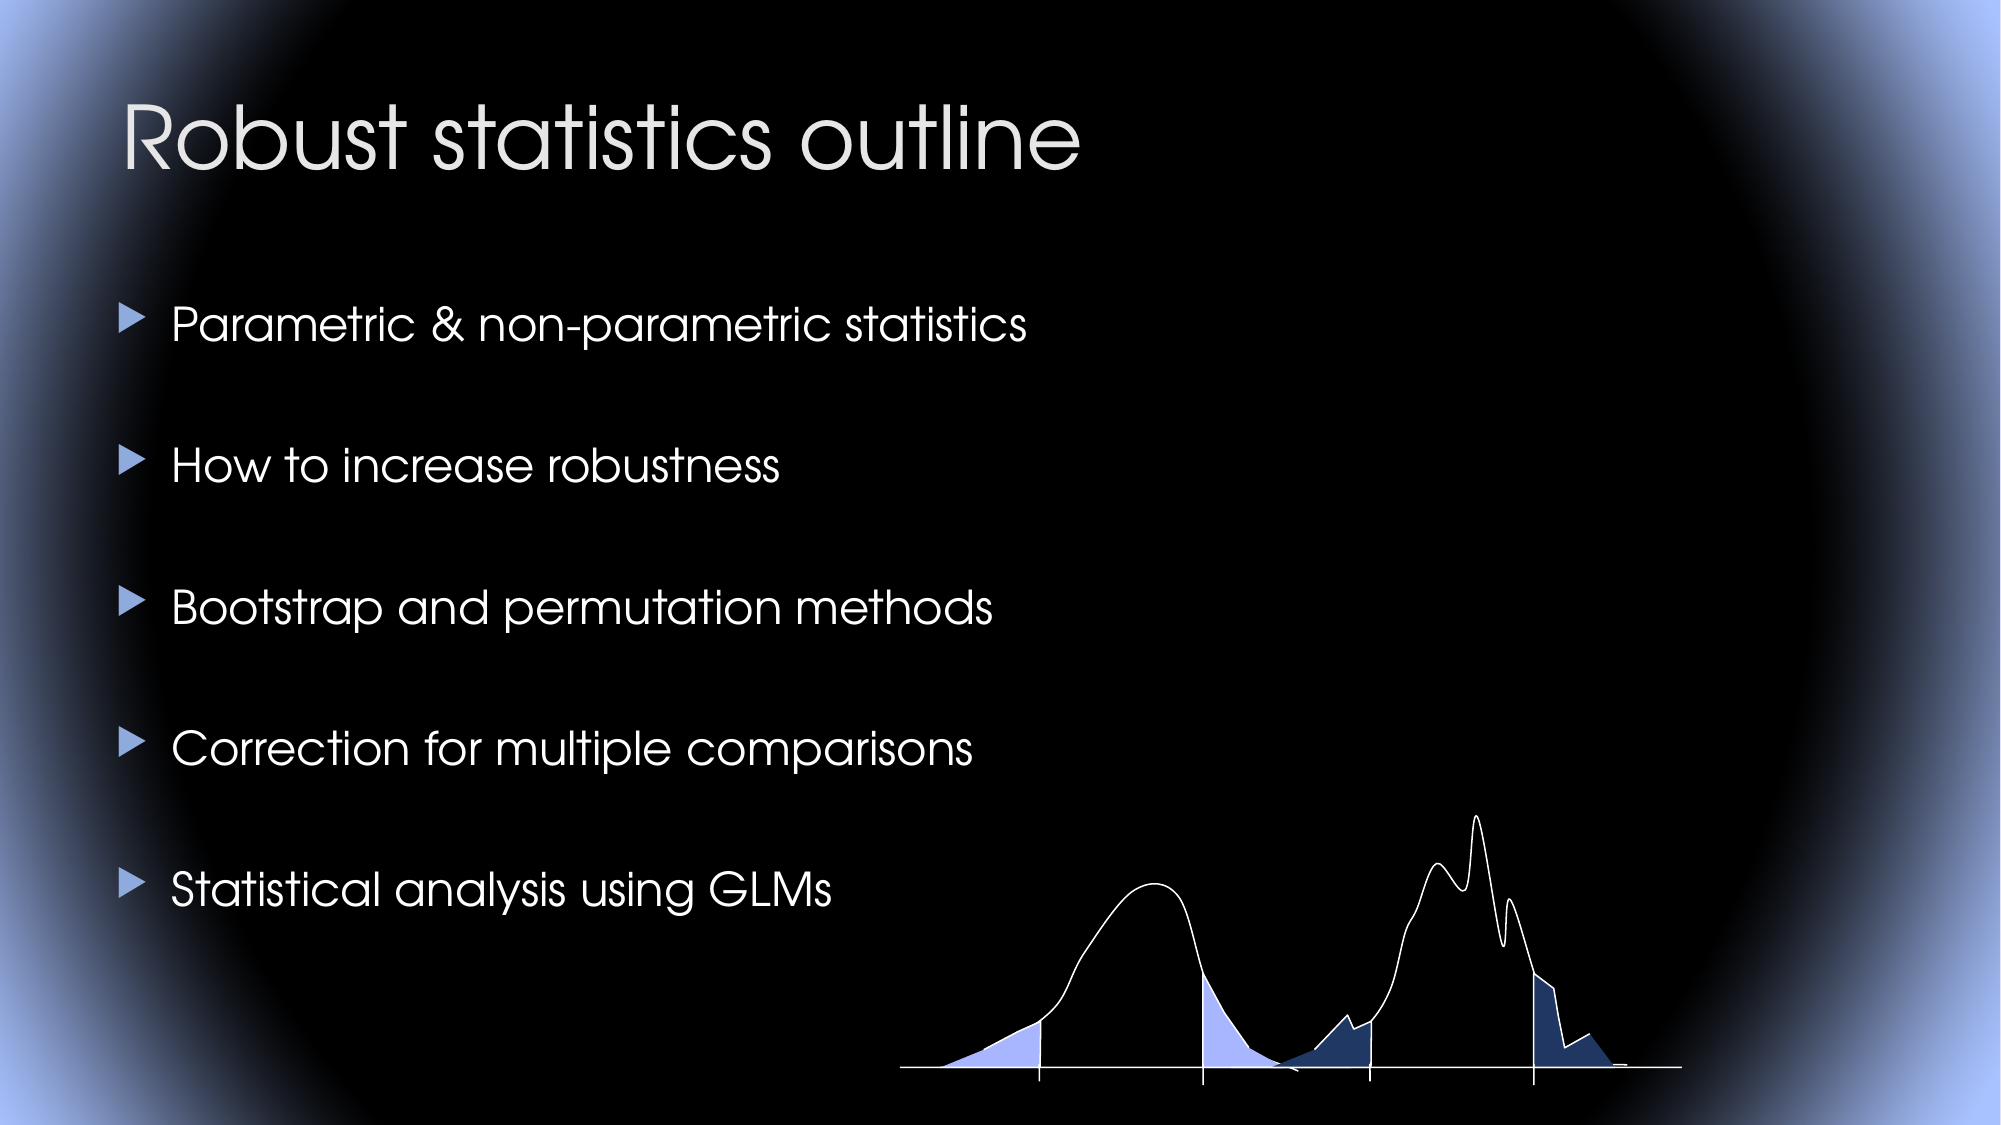

# Robust statistics outline
Parametric & non-parametric statistics

How to increase robustness

Bootstrap and permutation methods

Correction for multiple comparisons

Statistical analysis using GLMs